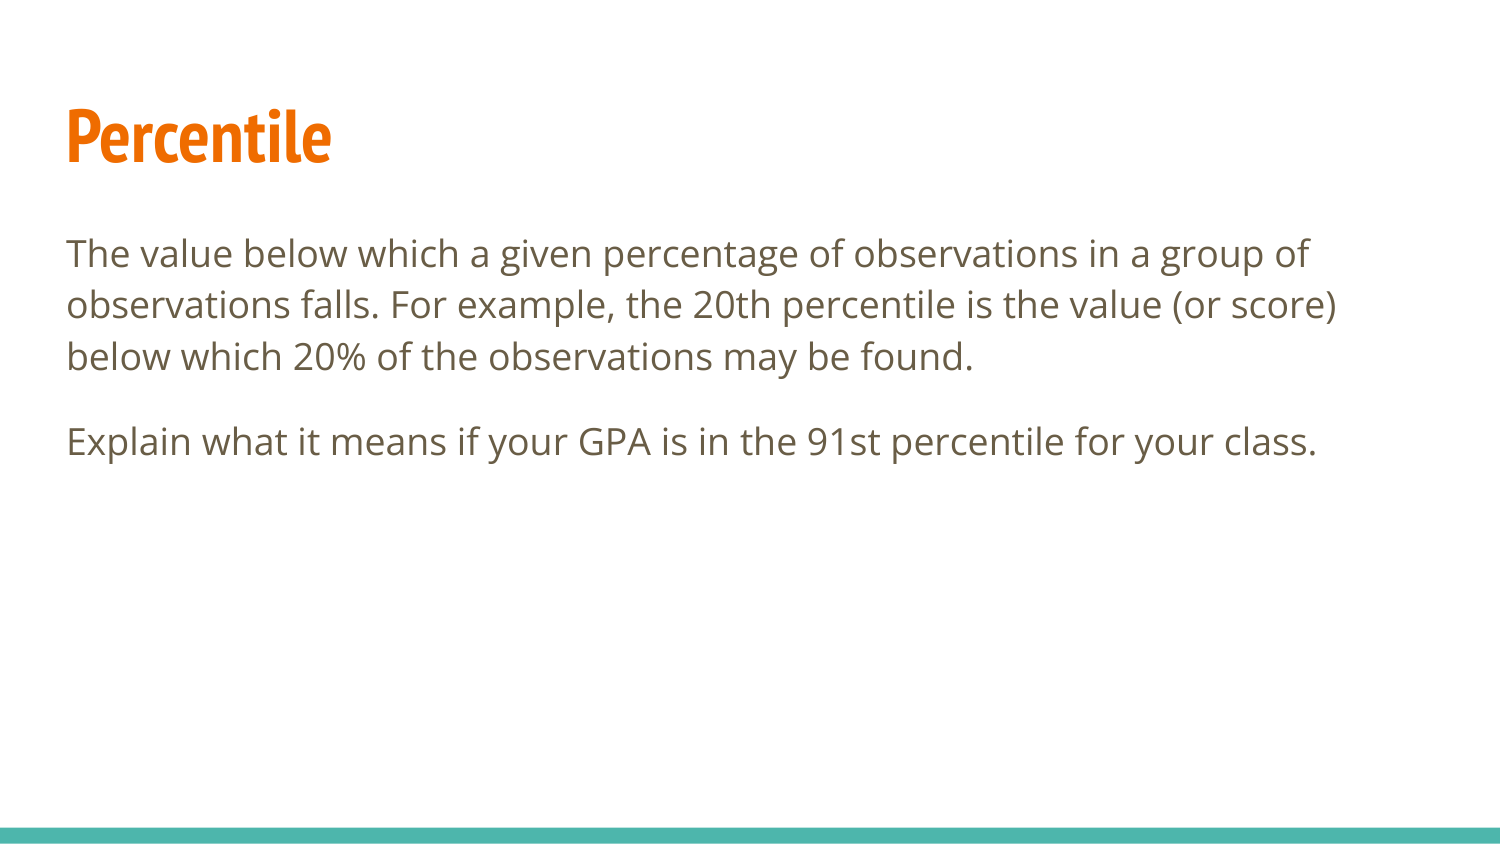

# Percentile
The value below which a given percentage of observations in a group of observations falls. For example, the 20th percentile is the value (or score) below which 20% of the observations may be found.
Explain what it means if your GPA is in the 91st percentile for your class.